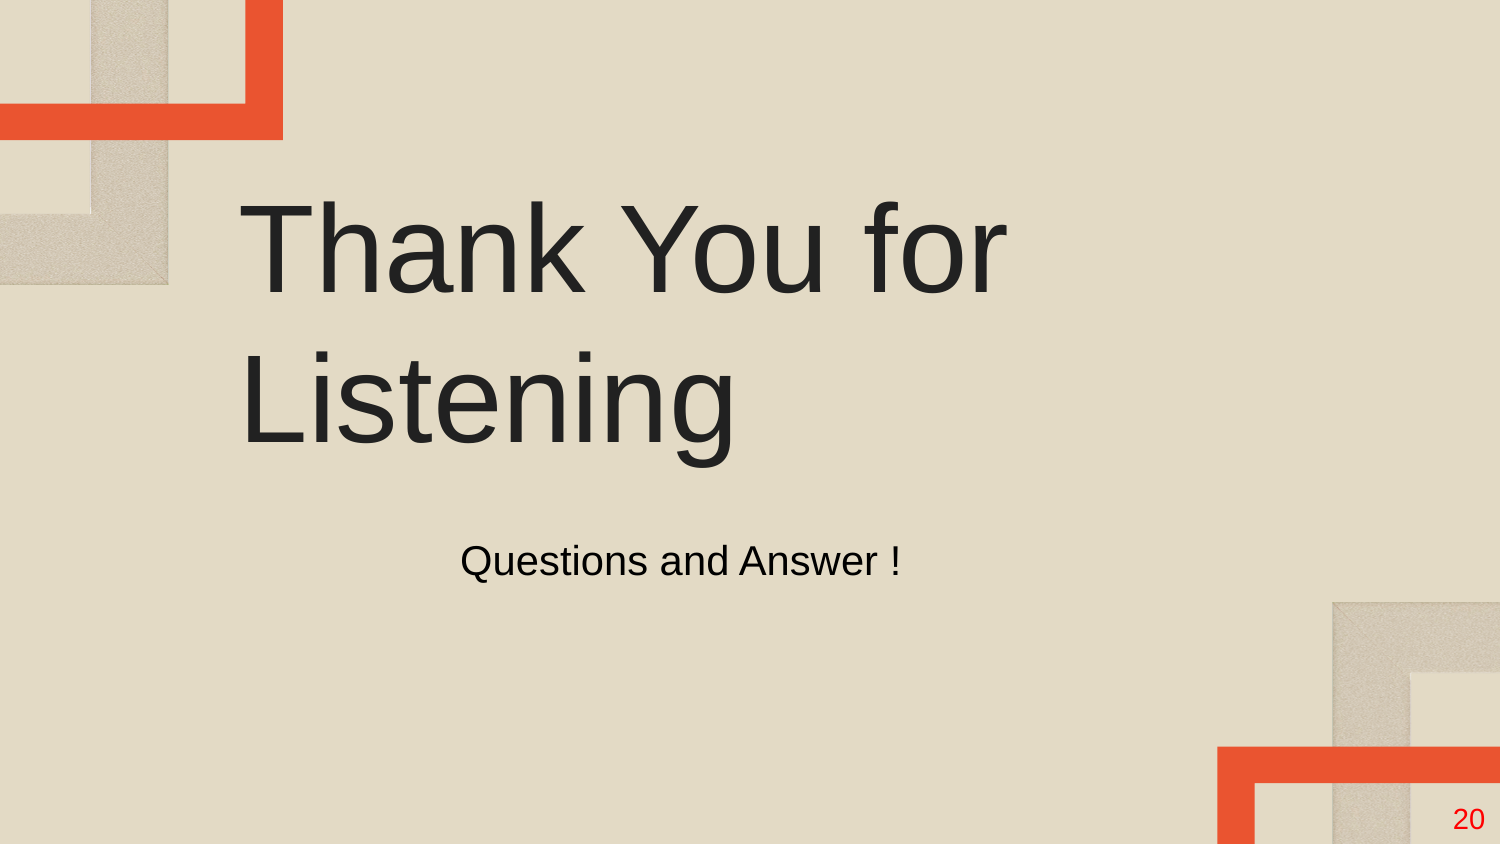

# Thank You for Listening
Questions and Answer !
20